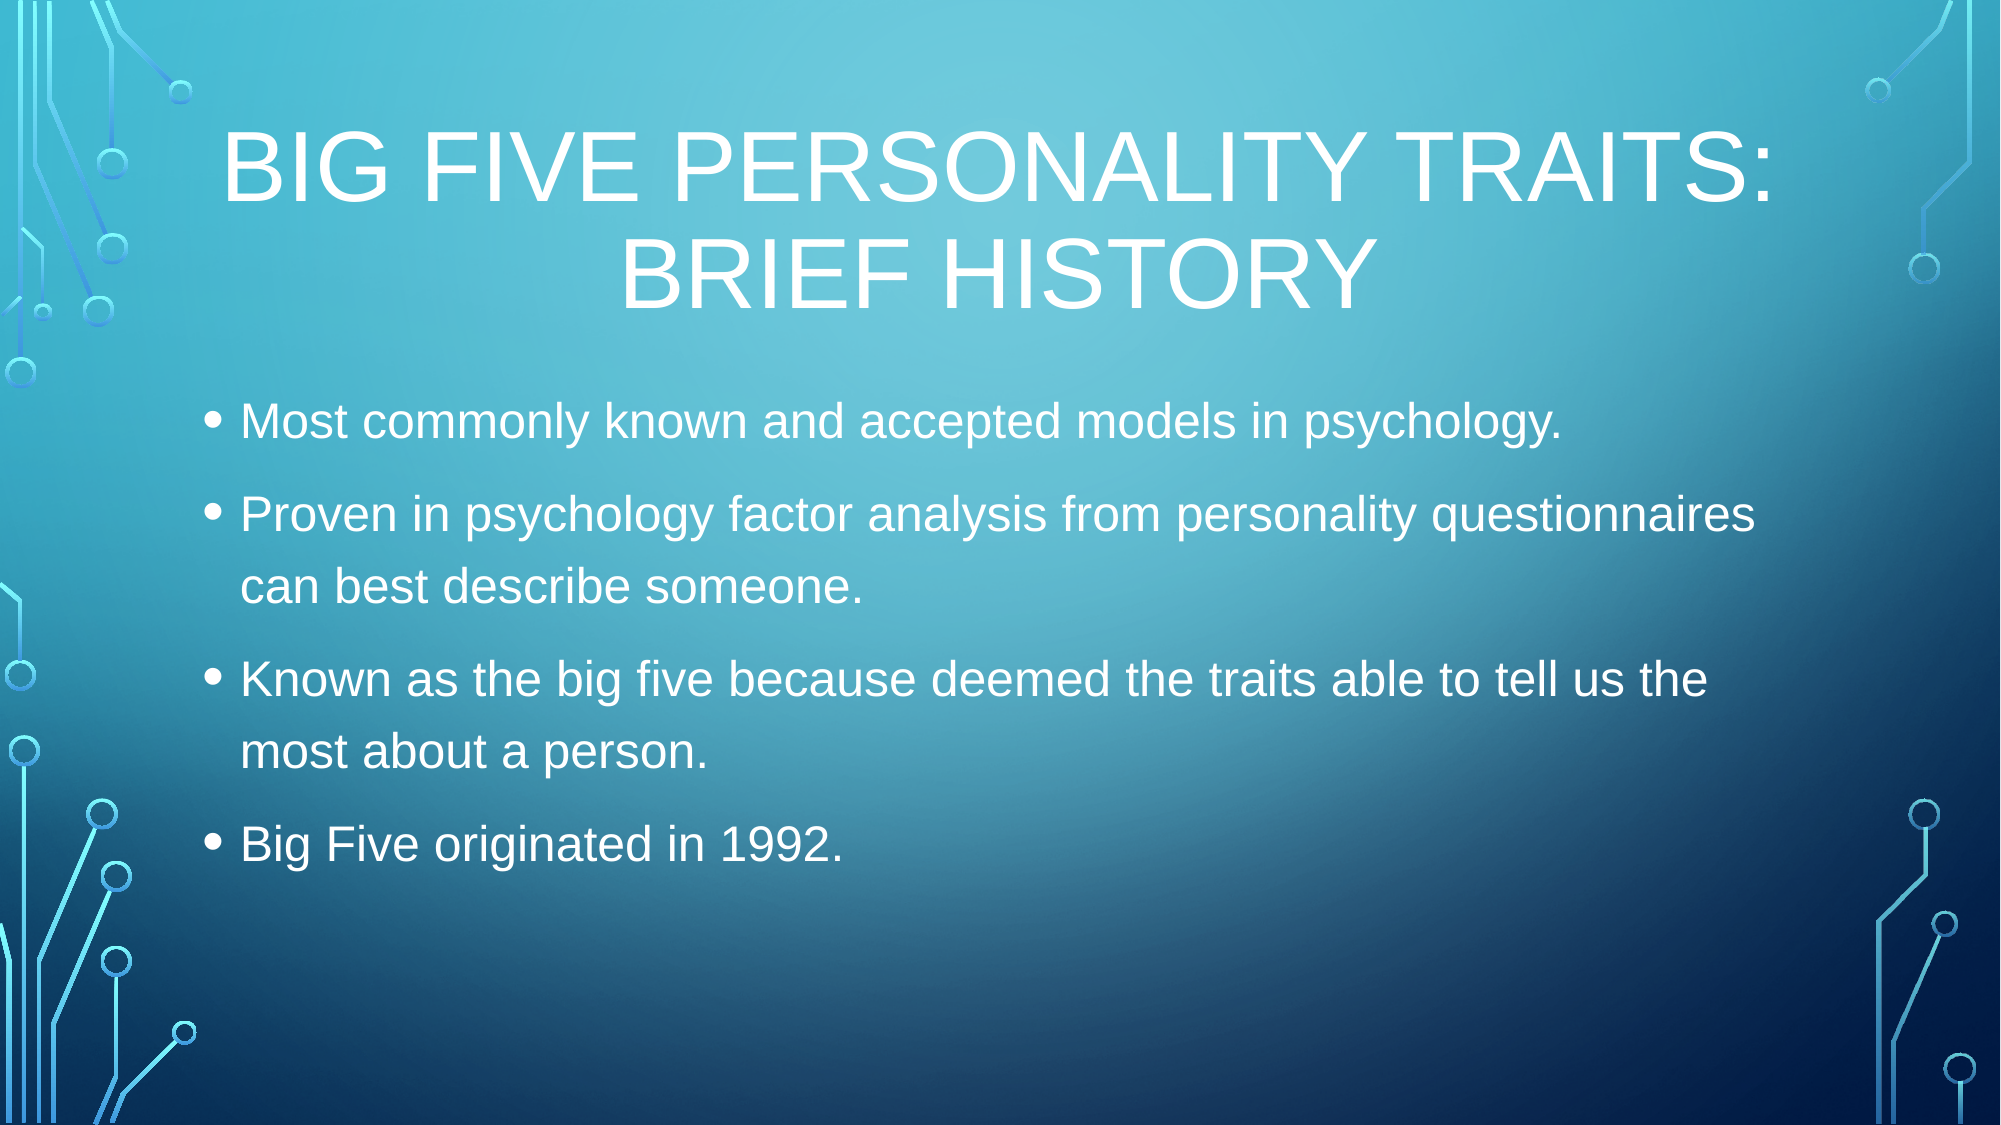

# Big five personality traits: Brief history
Most commonly known and accepted models in psychology.
Proven in psychology factor analysis from personality questionnaires can best describe someone.
Known as the big five because deemed the traits able to tell us the most about a person.
Big Five originated in 1992.